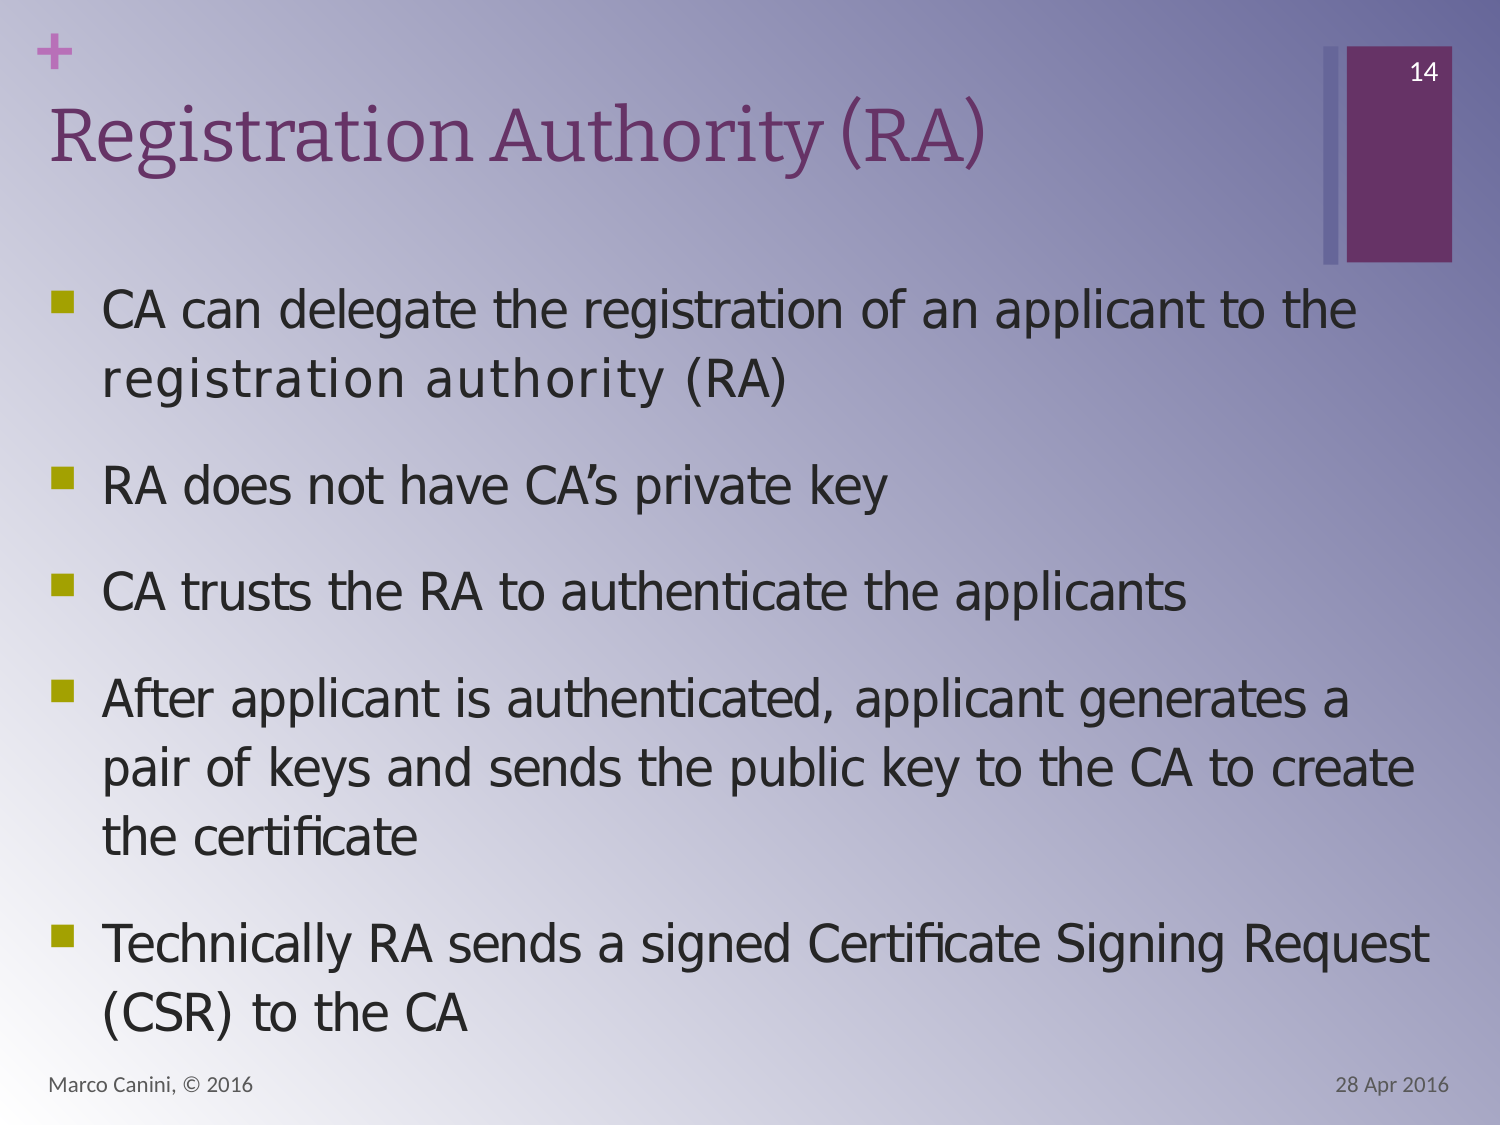

14
# Registration Authority (RA)
CA can delegate the registration of an applicant to the registration authority (RA)
RA does not have CA’s private key
CA trusts the RA to authenticate the applicants
After applicant is authenticated, applicant generates a pair of keys and sends the public key to the CA to create the certificate
Technically RA sends a signed Certificate Signing Request (CSR) to the CA
Marco Canini, © 2016
28 Apr 2016